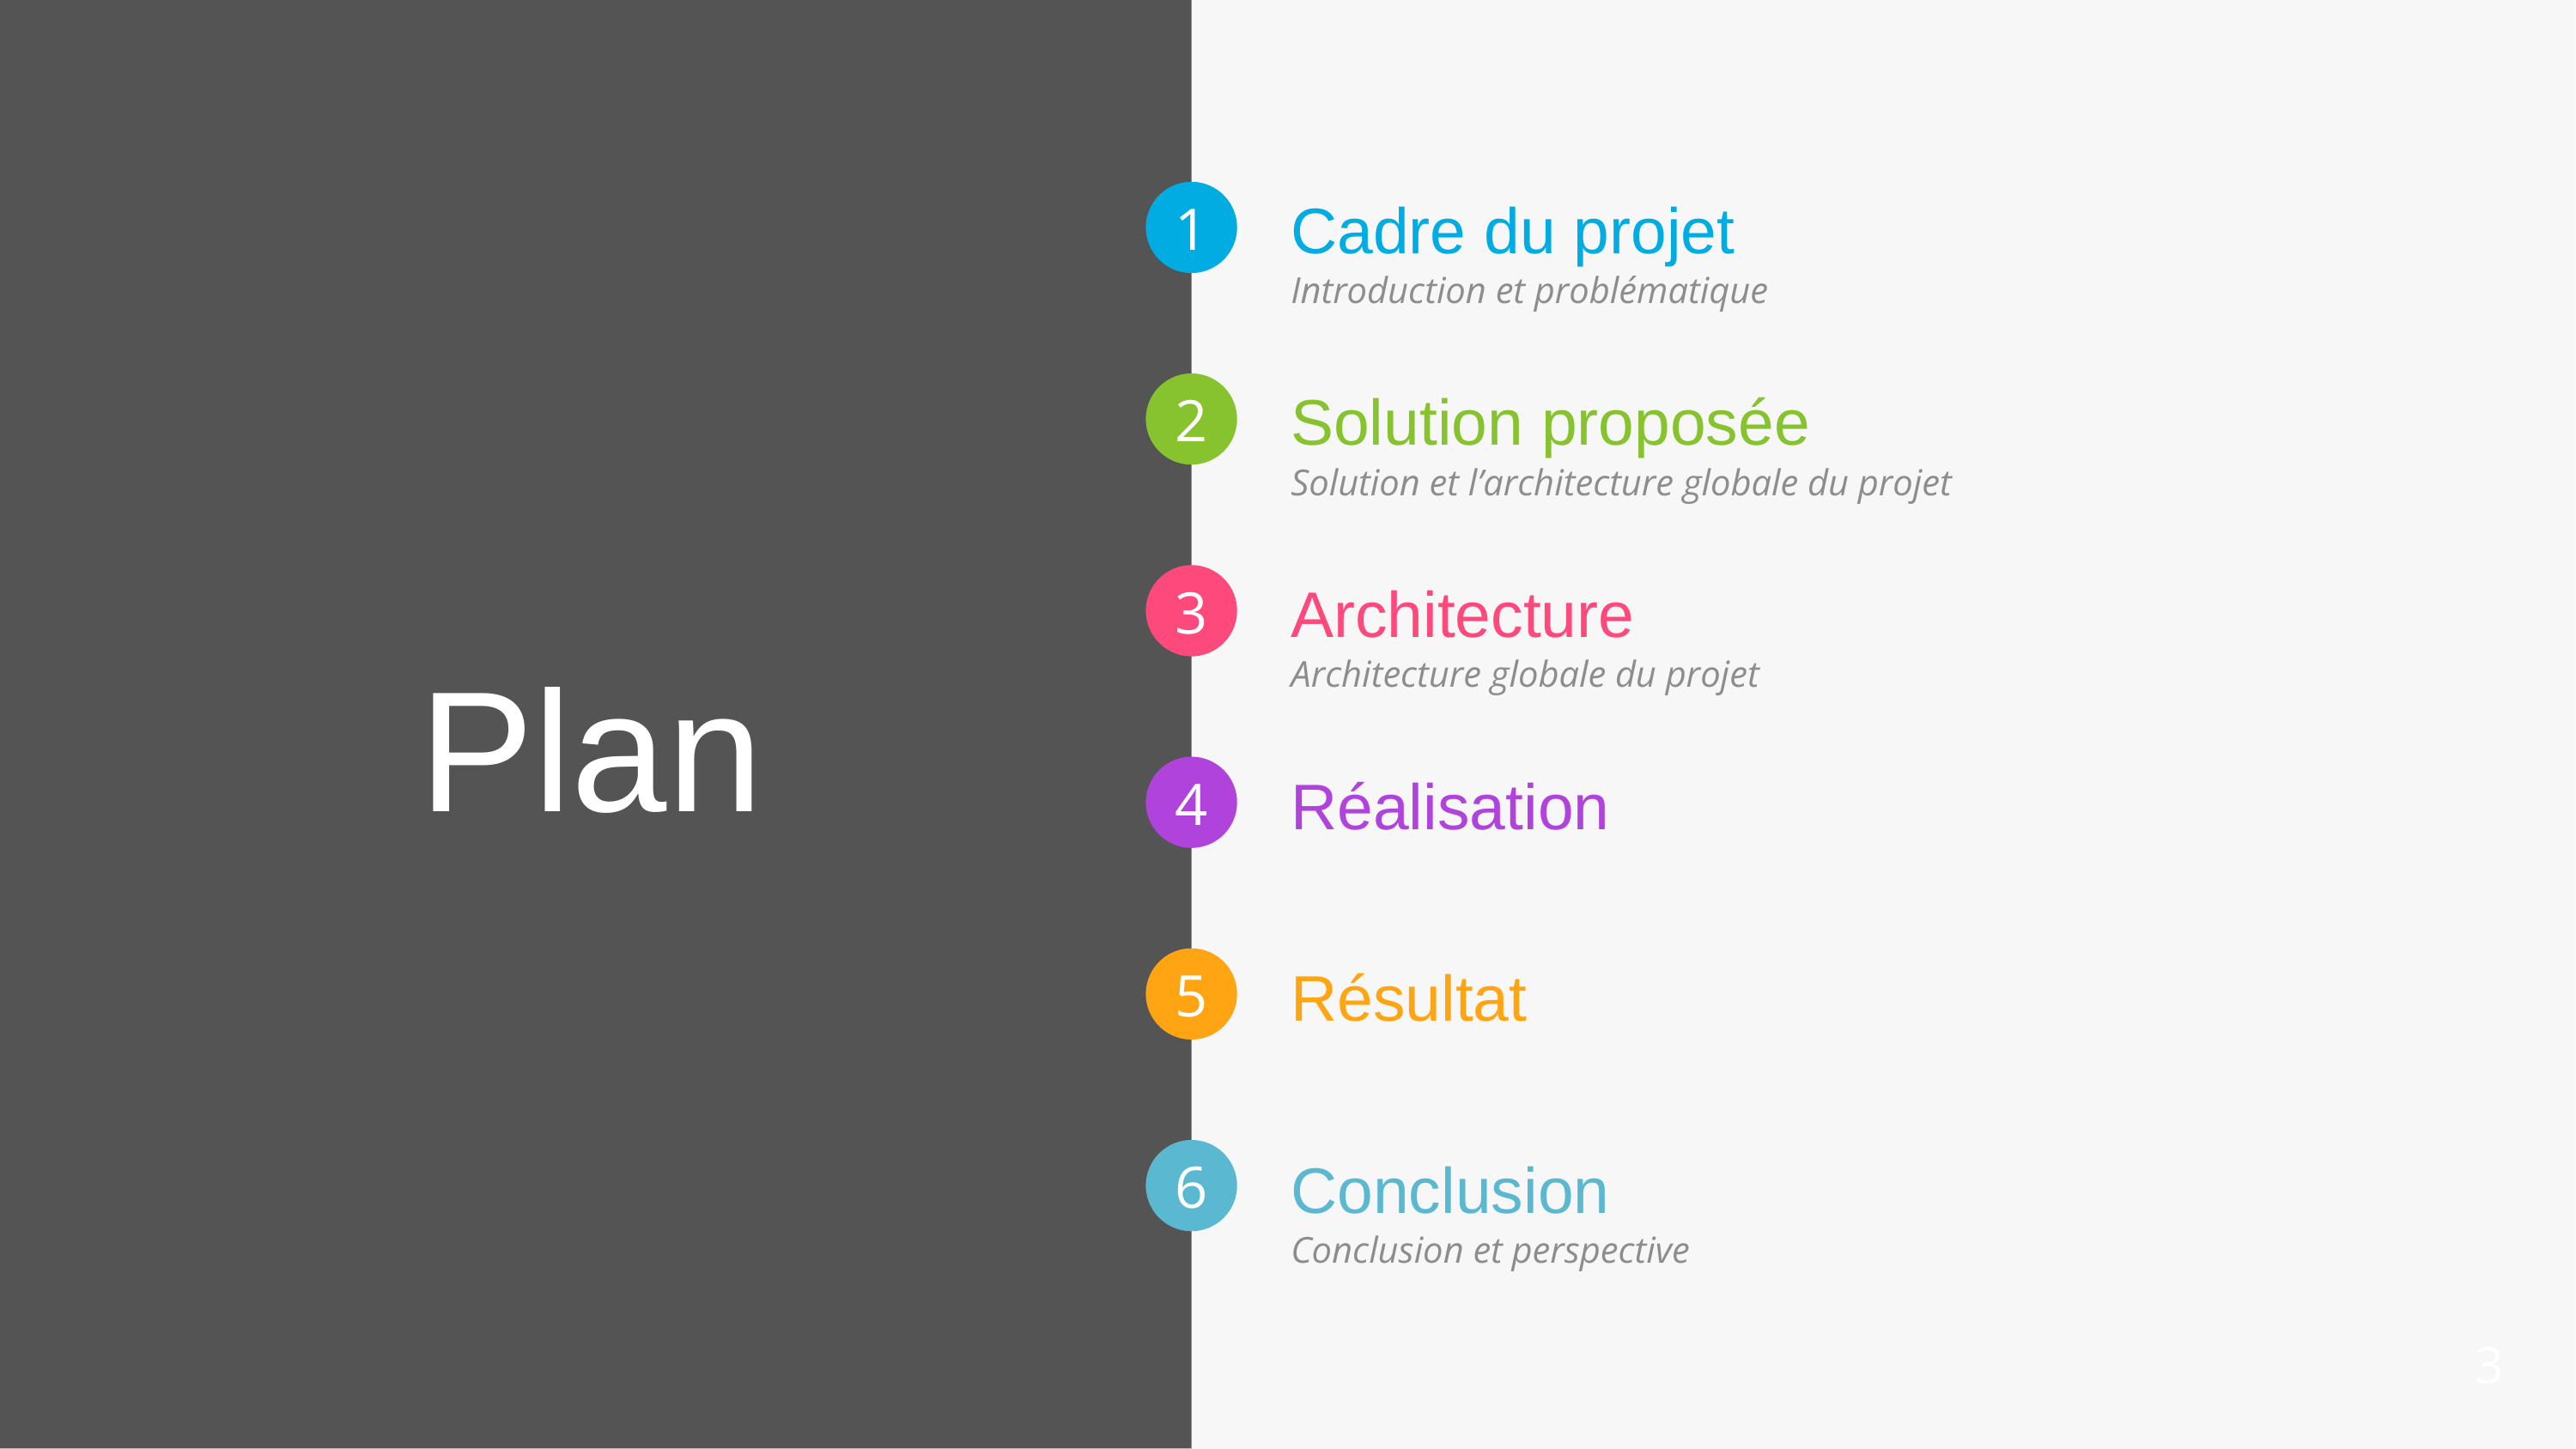

Cadre du projet
# Plan
Introduction et problématique
Solution proposée
Solution et l’architecture globale du projet
Architecture
Architecture globale du projet
Réalisation

Résultat

Conclusion
Conclusion et perspective
3